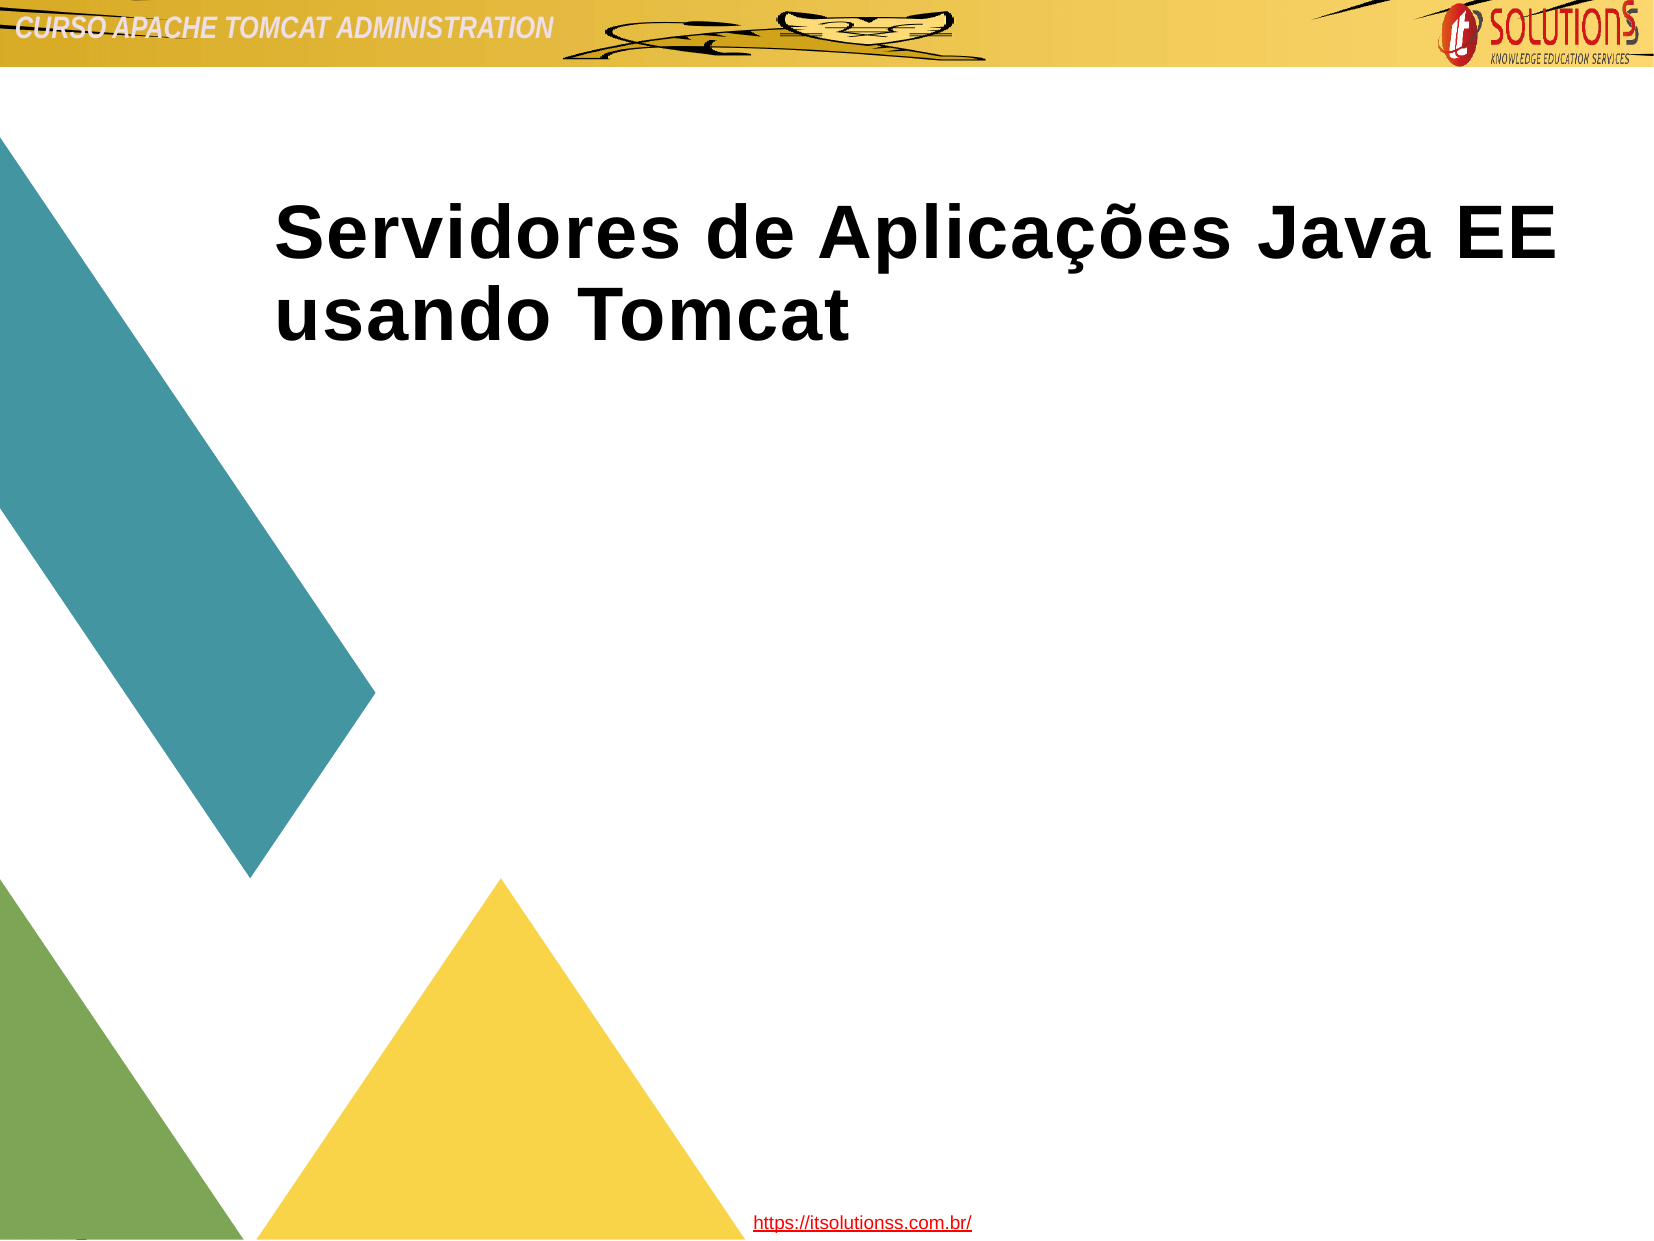

Servidores de Aplicações Java EE usando Tomcat
Capítulo 1
Conceitos do Java EE